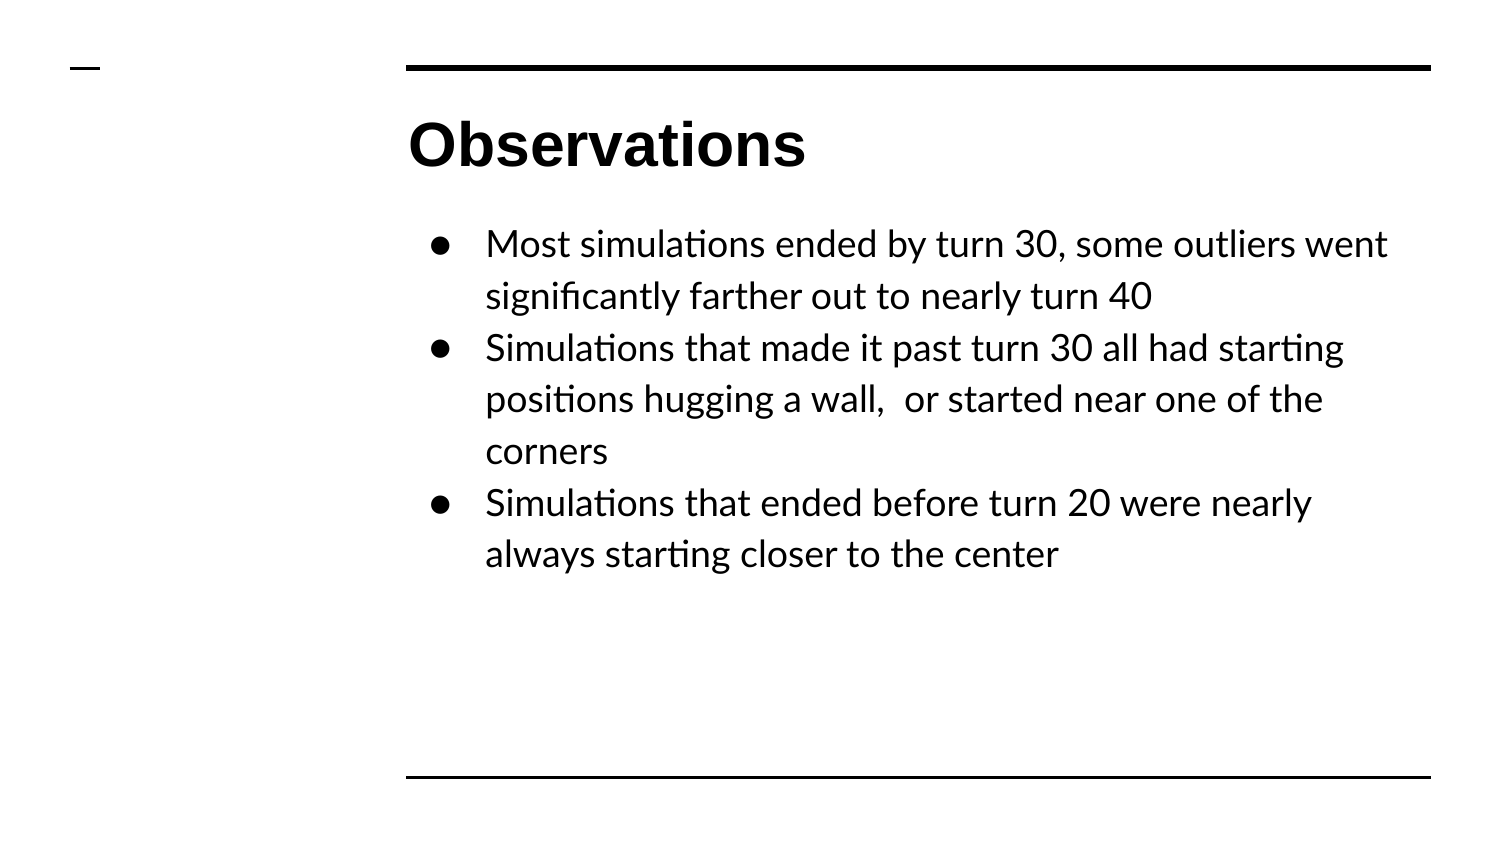

# Observations
Most simulations ended by turn 30, some outliers went significantly farther out to nearly turn 40
Simulations that made it past turn 30 all had starting positions hugging a wall,  or started near one of the corners
Simulations that ended before turn 20 were nearly always starting closer to the center